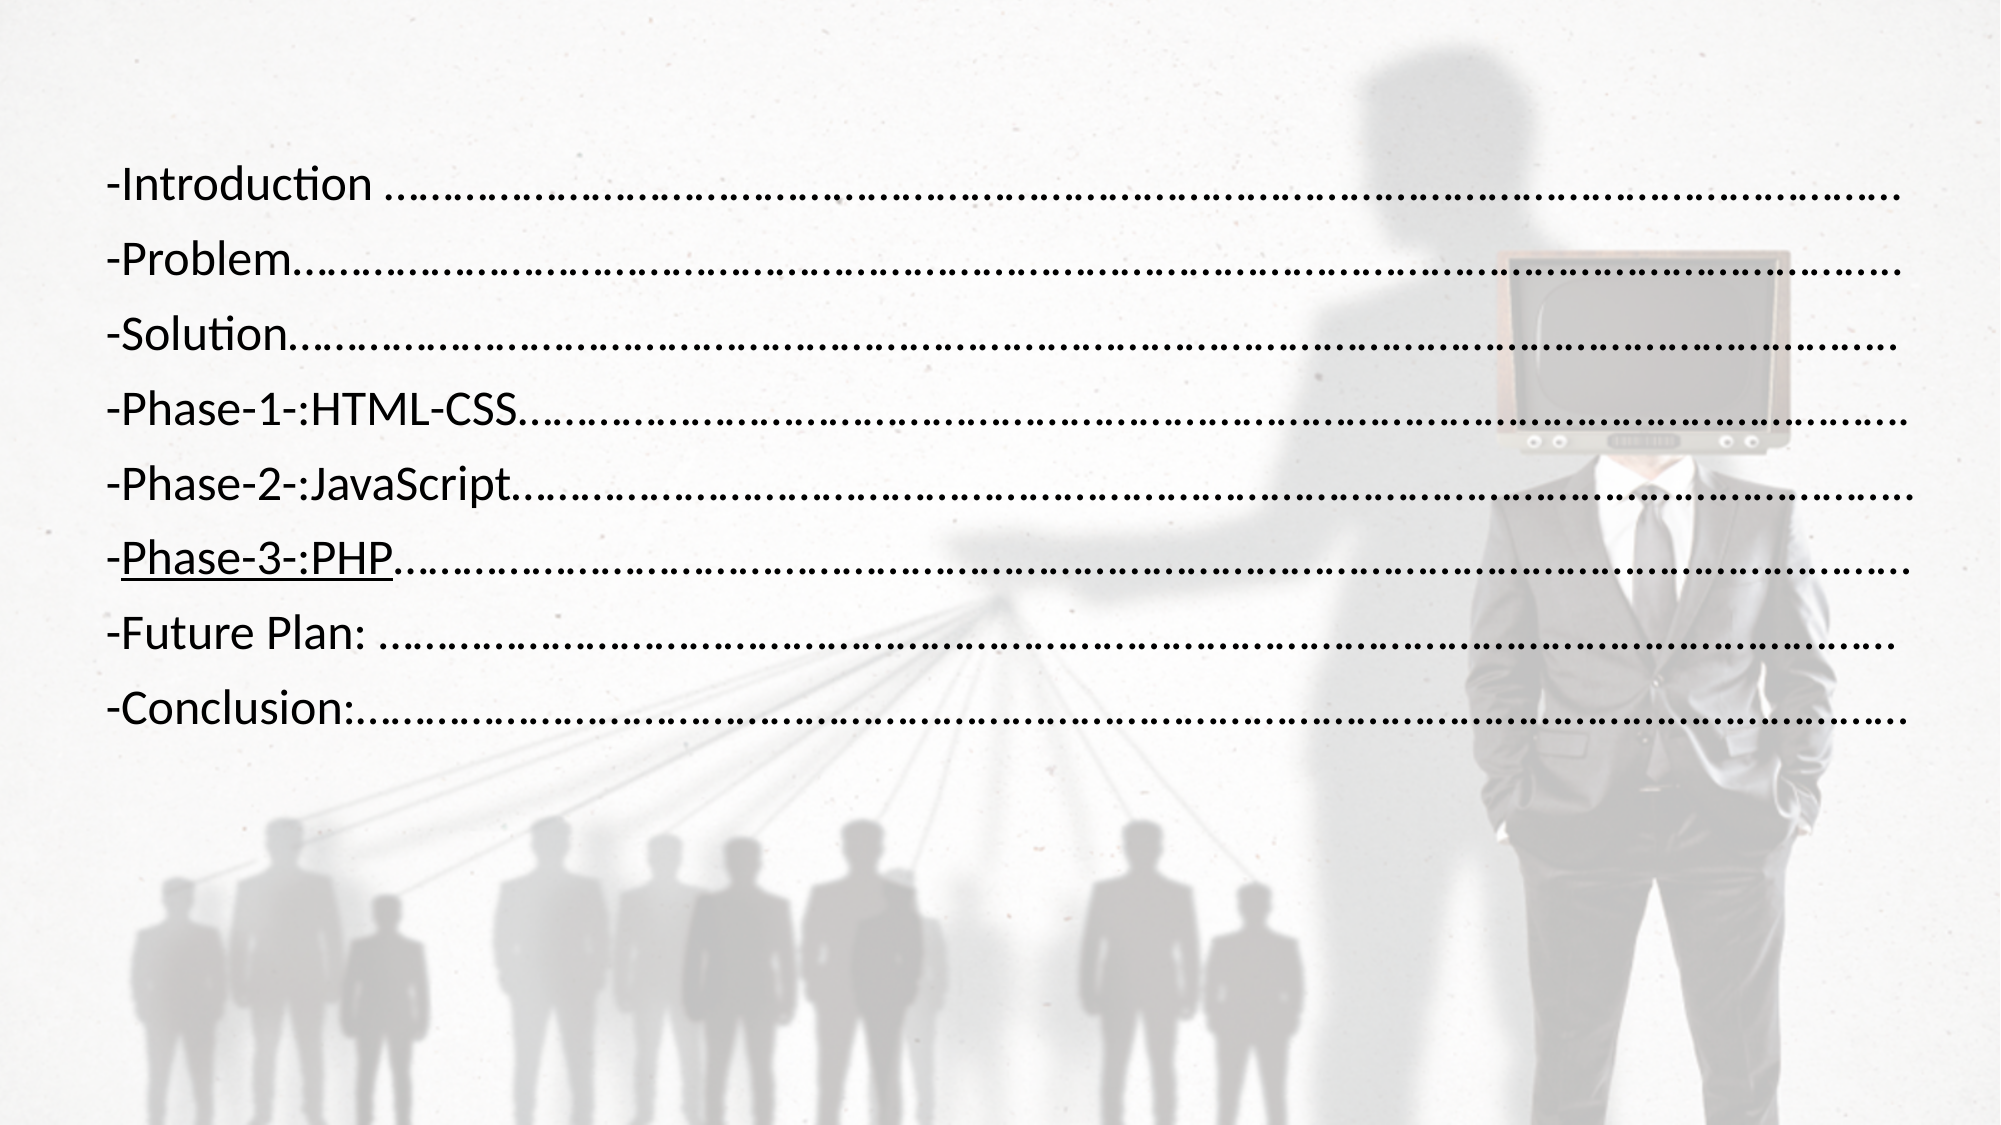

-Introduction ……………………………………………………………………………………………………………………
-Problem…………………………………………………………………………………………………………………………..
-Solution…………………………………………………………………………………………………………………………..
-Phase-1-:HTML-CSS………………………………………………………………………………………………………….
-Phase-2-:JavaScript…………………………………………………………………………………………………………..
-Phase-3-:PHP……………………………………………………………………………………………………………………
-Future Plan: ……………………………………………………………………………………………………………………
-Conclusion:………………………………………………………………………………………………………………………